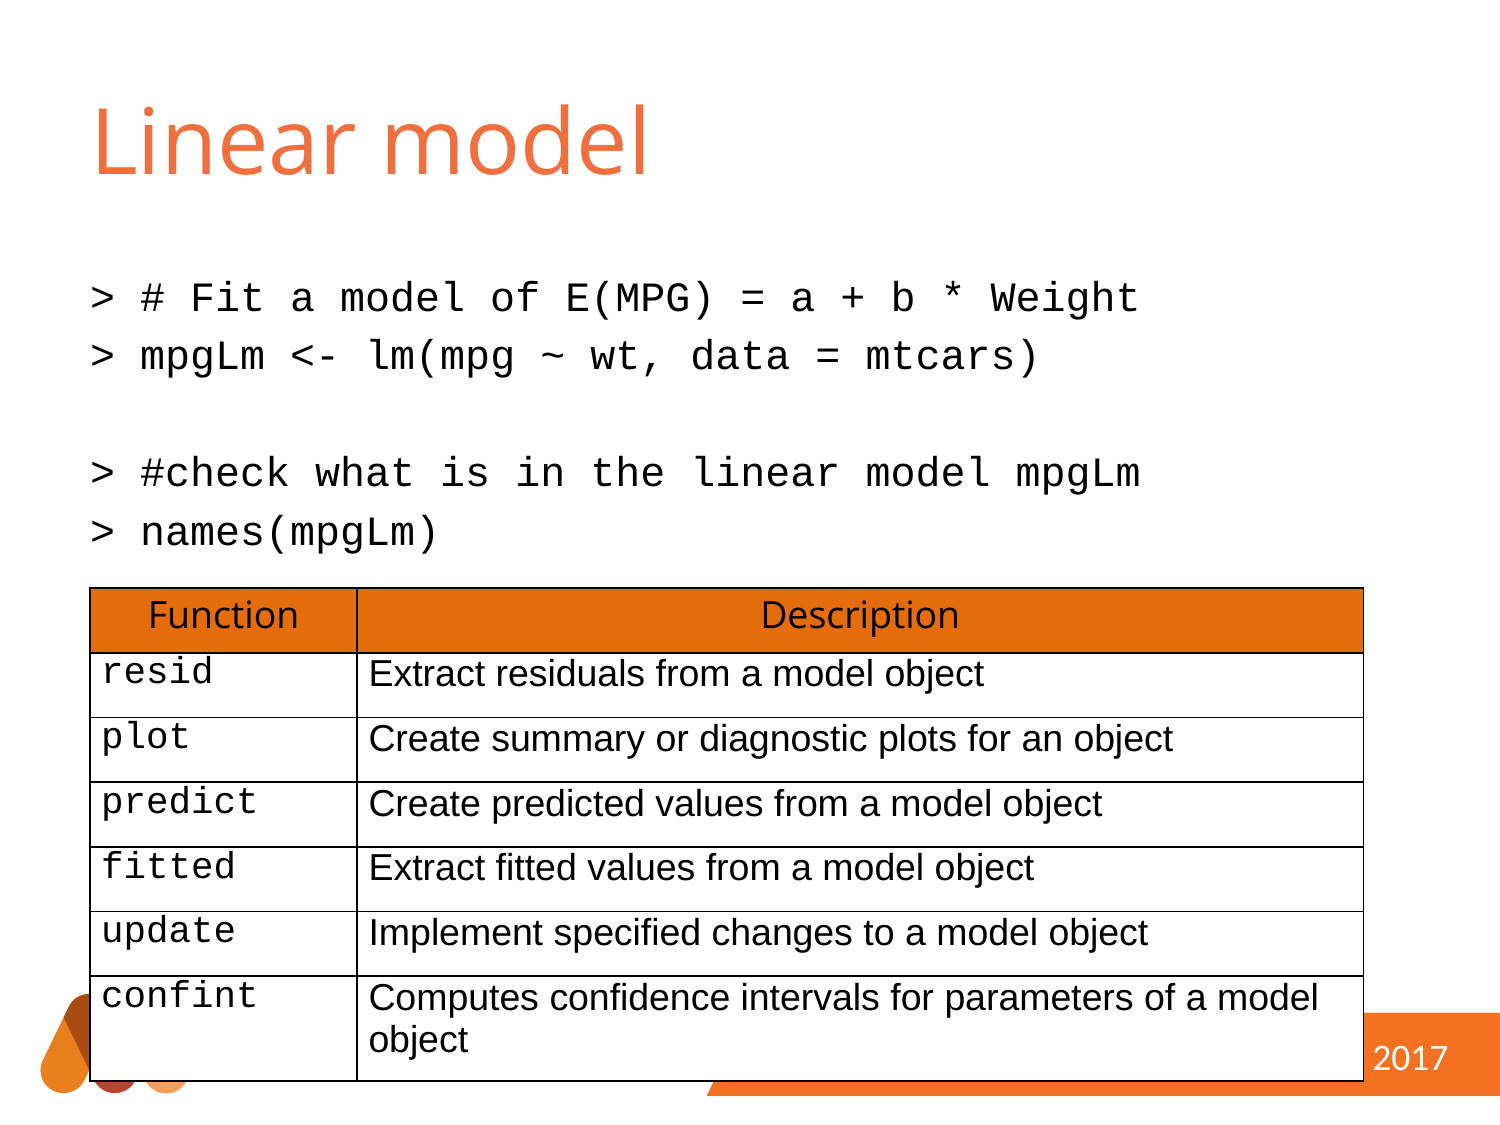

# Linear model
> # Fit a model of E(MPG) = a + b * Weight
> mpgLm <- lm(mpg ~ wt, data = mtcars)

> #check what is in the linear model mpgLm
> names(mpgLm)

| Function | Description |
| --- | --- |
| resid | Extract residuals from a model object |
| plot | Create summary or diagnostic plots for an object |
| predict | Create predicted values from a model object |
| fitted | Extract fitted values from a model object |
| update | Implement specified changes to a model object |
| confint | Computes confidence intervals for parameters of a model object |
Introduction to R – Women in Data 2017